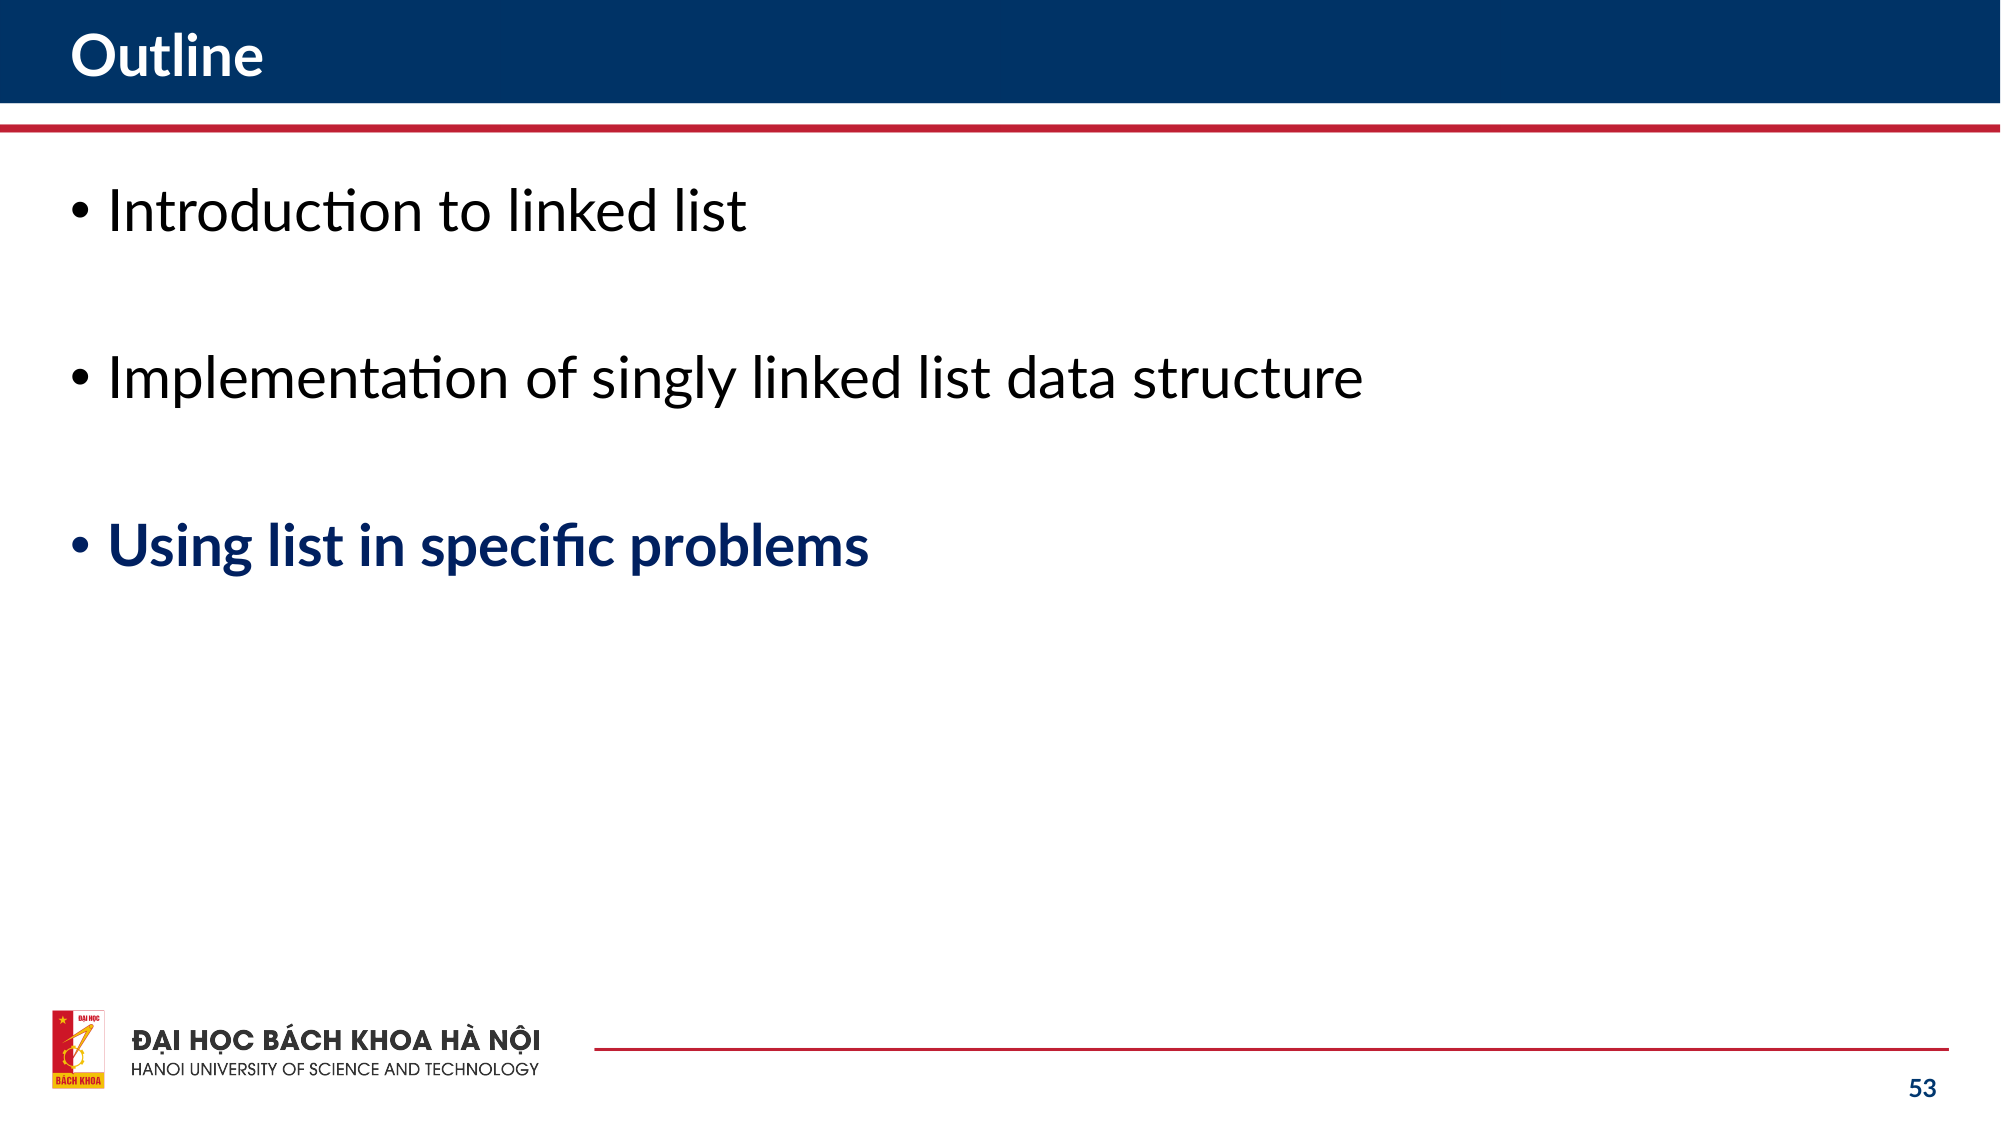

# Outline
Introduction to linked list

Implementation of singly linked list data structure

Using list in specific problems
53